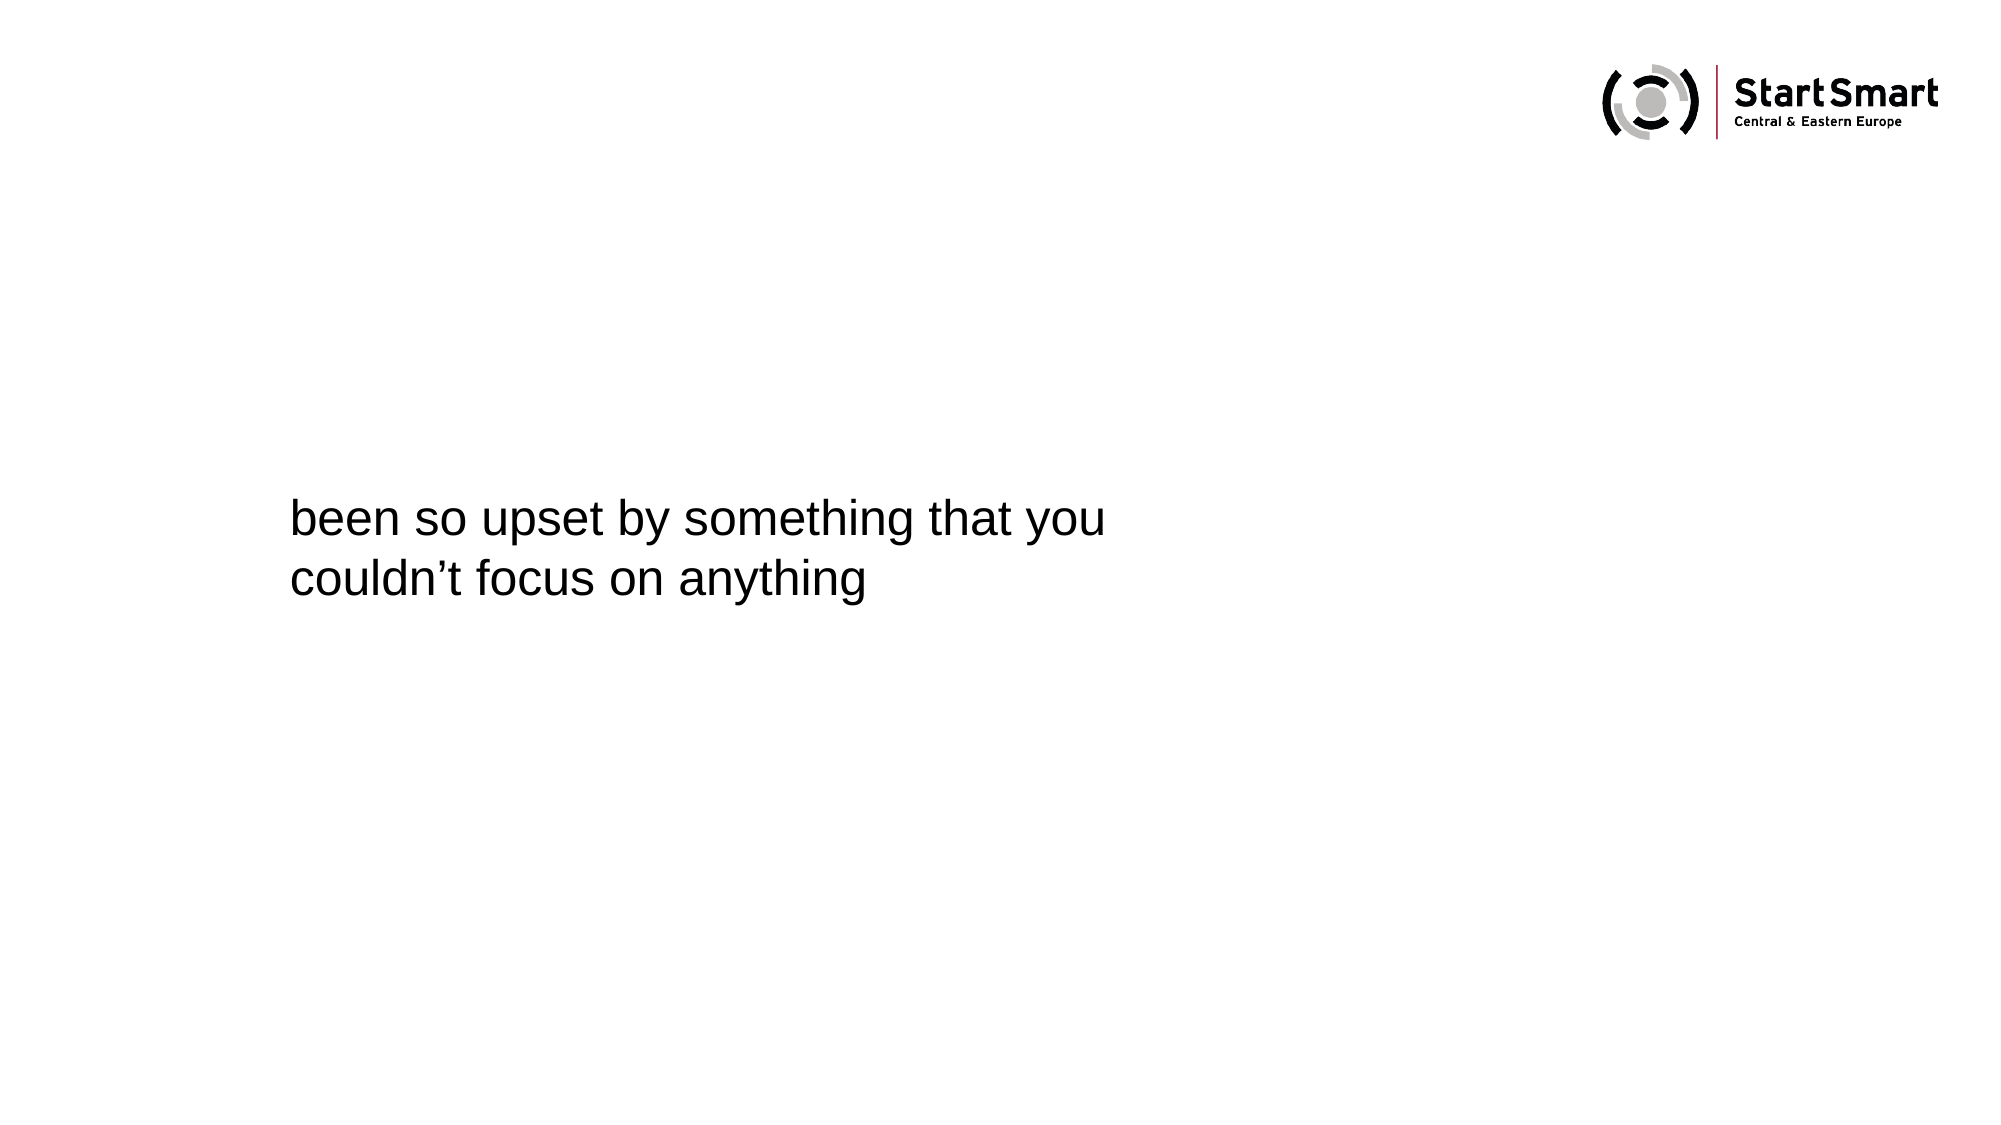

been so upset by something that you couldn’t focus on anything